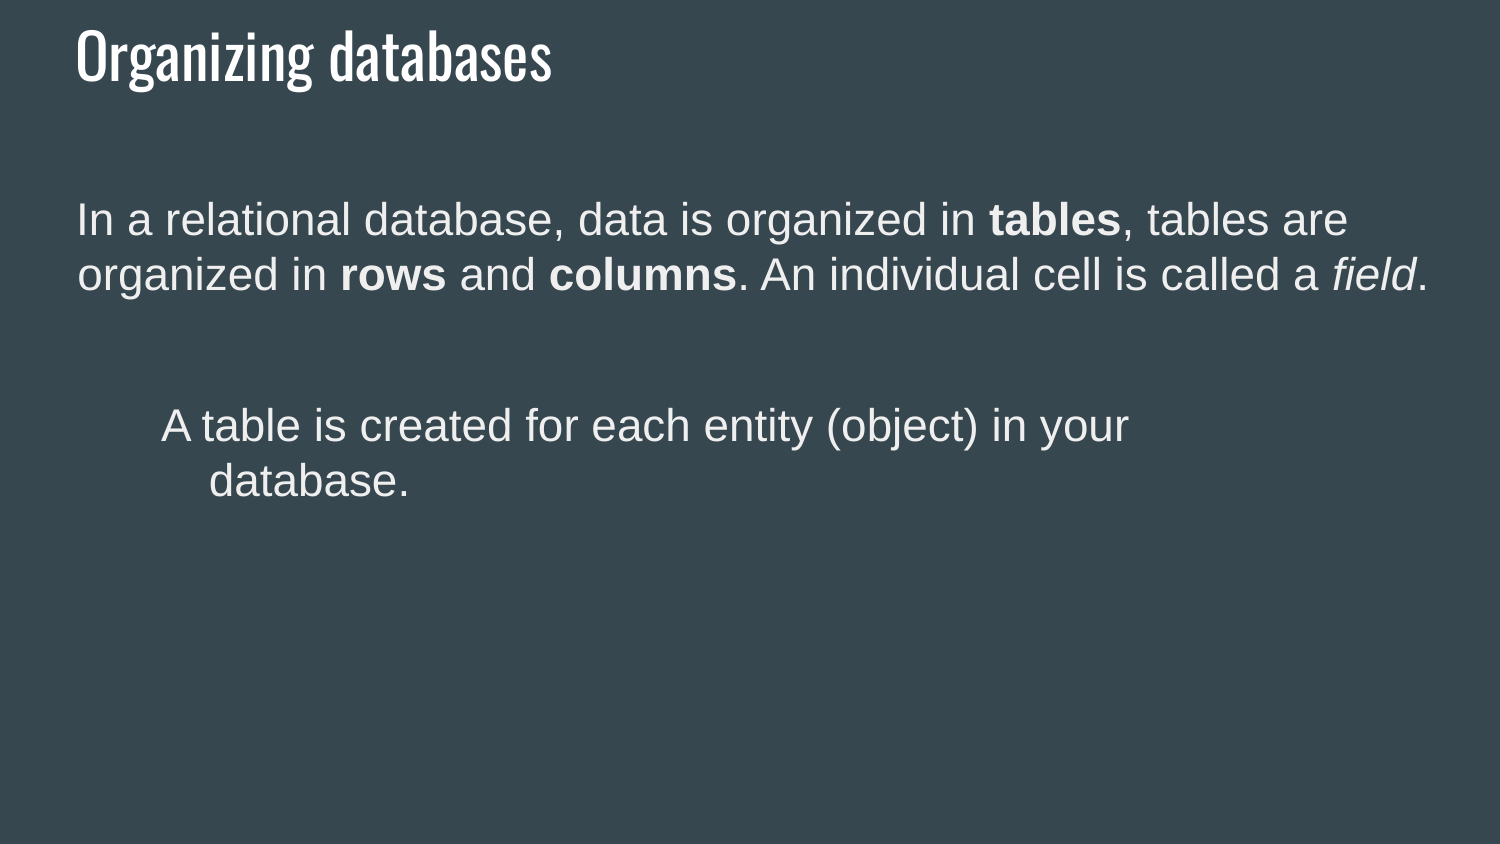

Organizing databases
In a relational database, data is organized in tables, tables are organized in rows and columns. An individual cell is called a field.
A table is created for each entity (object) in your database.